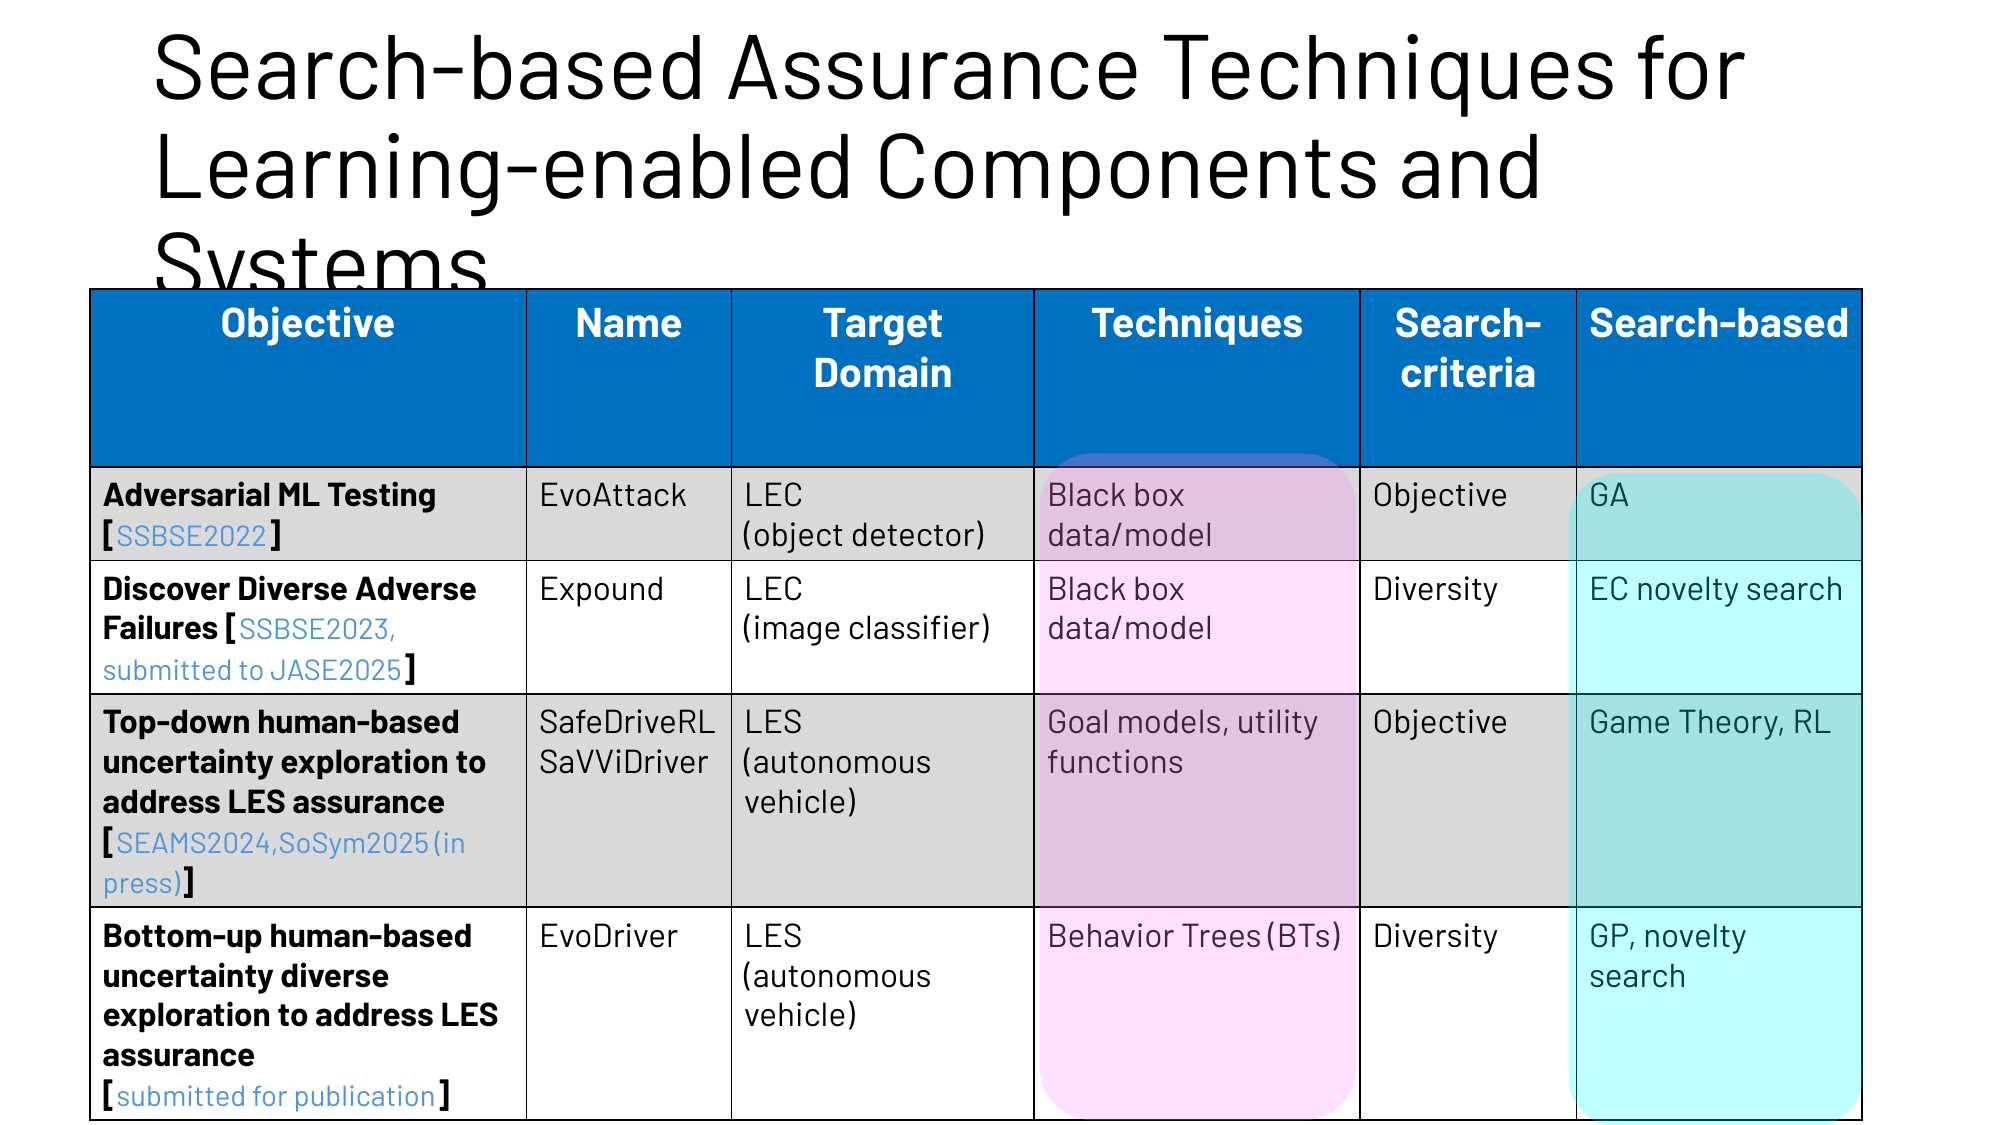

# Search-based Assurance Techniques for Learning-enabled Components and Systems
| Objective | Name | Target Domain | Techniques | Search-criteria | Search-based |
| --- | --- | --- | --- | --- | --- |
| Adversarial ML Testing [SSBSE2022] | EvoAttack | LEC (object detector) | Black box data/model | Objective | GA |
| Discover Diverse Adverse Failures [SSBSE2023, submitted to JASE2025] | Expound | LEC (image classifier) | Black box data/model | Diversity | EC novelty search |
| Top-down human-based uncertainty exploration to address LES assurance [SEAMS2024,SoSym2025 (in press)] | SafeDriveRL SaVViDriver | LES (autonomous vehicle) | Goal models, utility functions | Objective | Game Theory, RL |
| Bottom-up human-based uncertainty diverse exploration to address LES assurance [submitted for publication] | EvoDriver | LES (autonomous vehicle) | Behavior Trees (BTs) | Diversity | GP, novelty search |

92